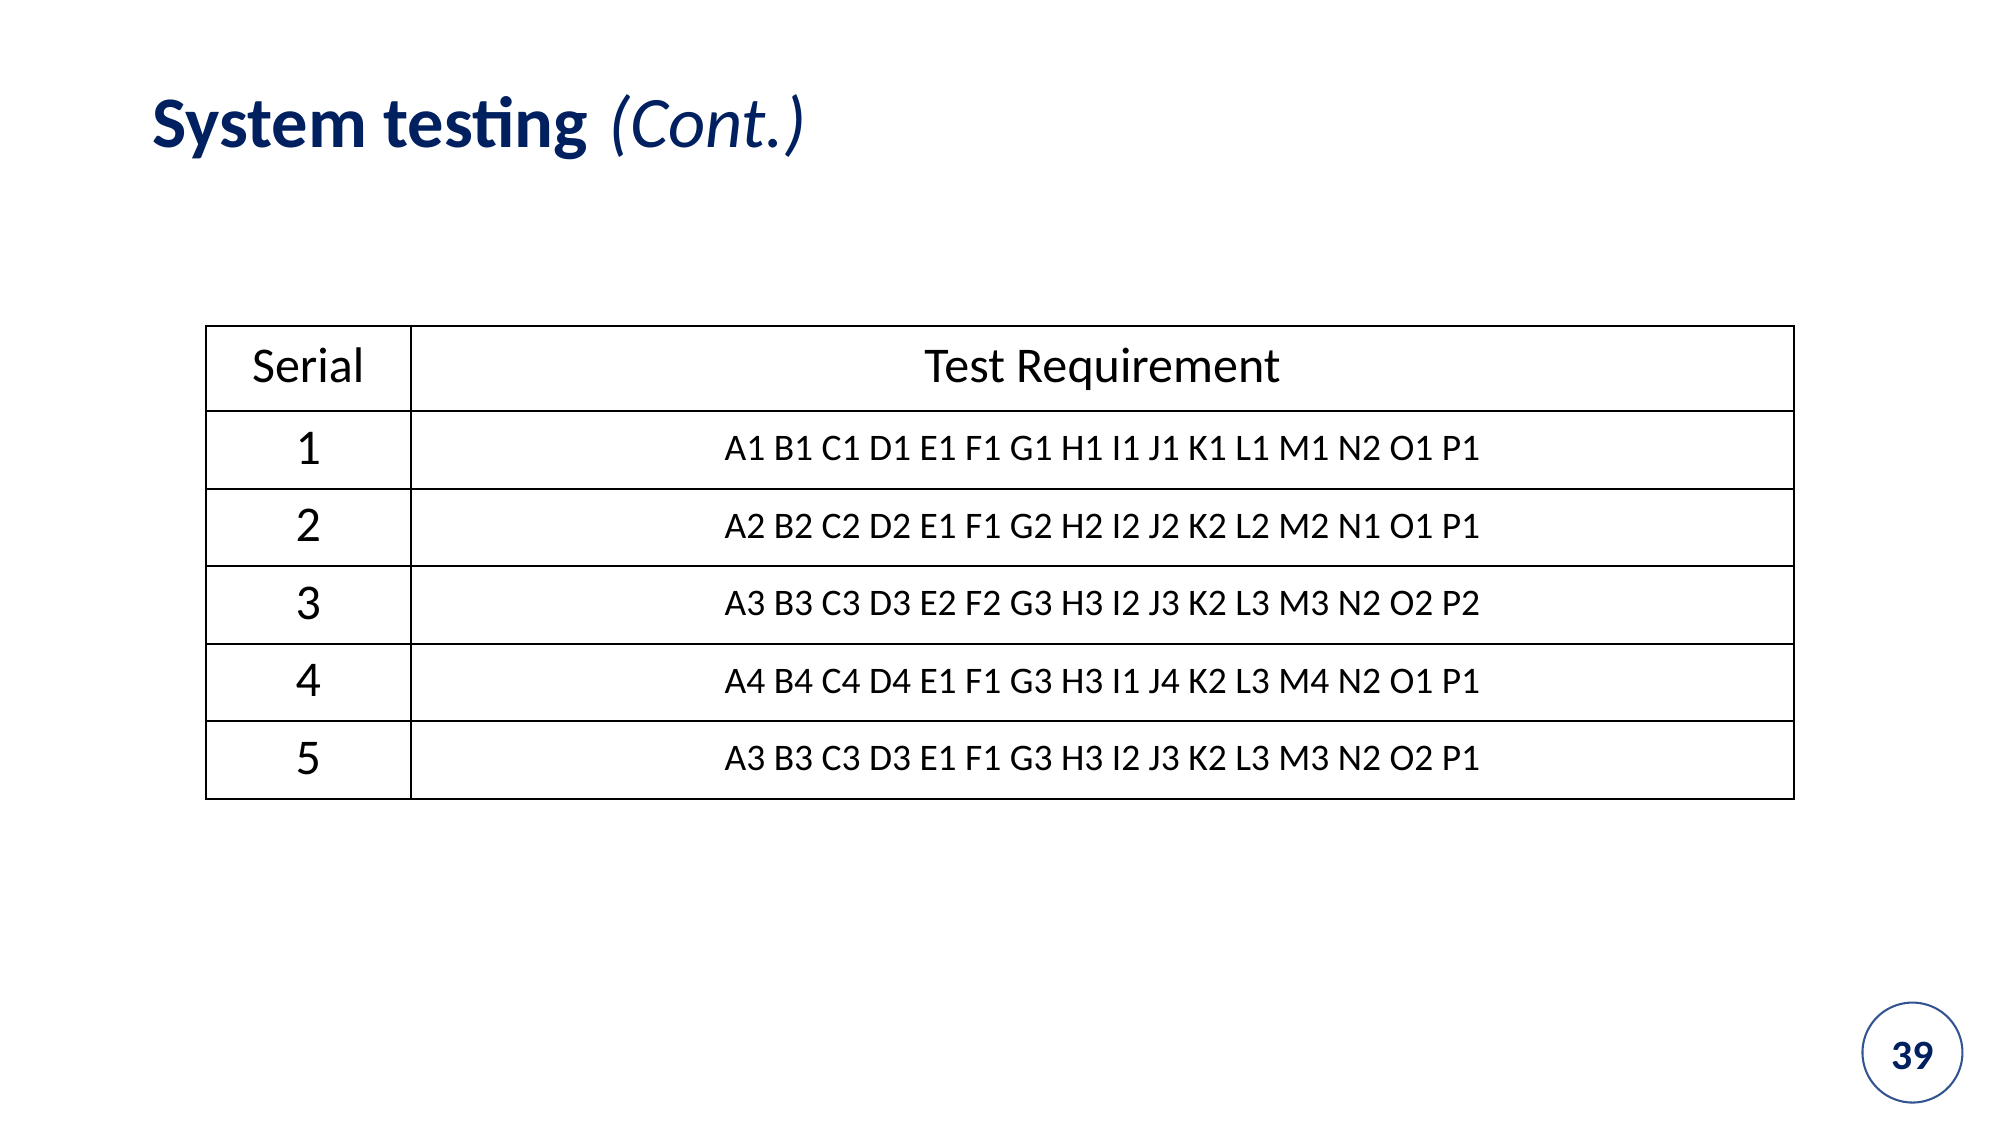

System testing (Cont.)
| Serial | Test Requirement |
| --- | --- |
| 1 | A1 B1 C1 D1 E1 F1 G1 H1 I1 J1 K1 L1 M1 N2 O1 P1 |
| 2 | A2 B2 C2 D2 E1 F1 G2 H2 I2 J2 K2 L2 M2 N1 O1 P1 |
| 3 | A3 B3 C3 D3 E2 F2 G3 H3 I2 J3 K2 L3 M3 N2 O2 P2 |
| 4 | A4 B4 C4 D4 E1 F1 G3 H3 I1 J4 K2 L3 M4 N2 O1 P1 |
| 5 | A3 B3 C3 D3 E1 F1 G3 H3 I2 J3 K2 L3 M3 N2 O2 P1 |
Each Choice Coverage for sign up

39